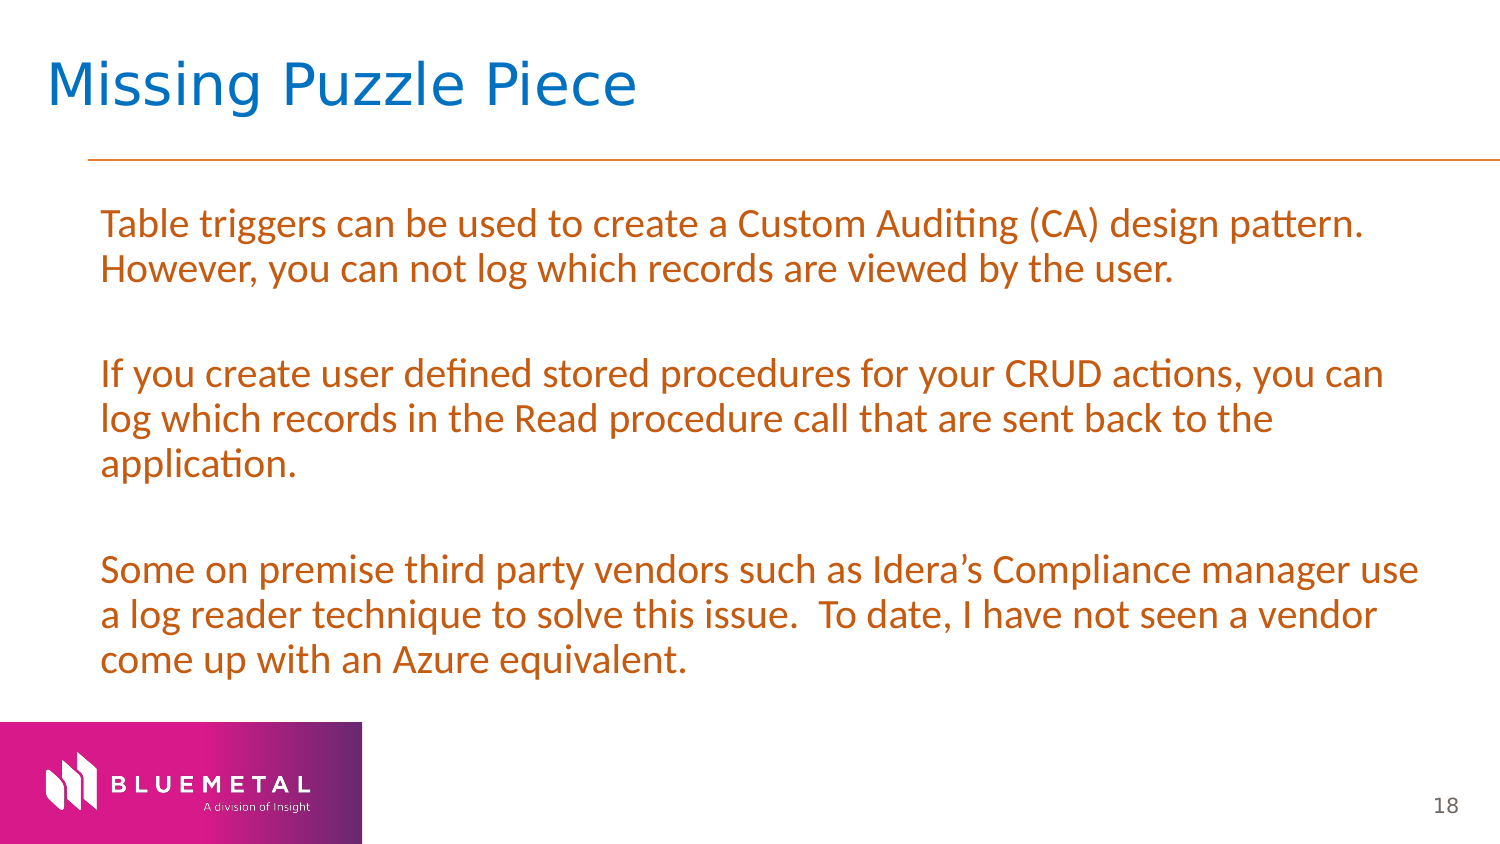

# Missing Puzzle Piece

Table triggers can be used to create a Custom Auditing (CA) design pattern.  However, you can not log which records are viewed by the user.

If you create user defined stored procedures for your CRUD actions, you can log which records in the Read procedure call that are sent back to the application.

Some on premise third party vendors such as Idera’s Compliance manager use a log reader technique to solve this issue.  To date, I have not seen a vendor come up with an Azure equivalent.